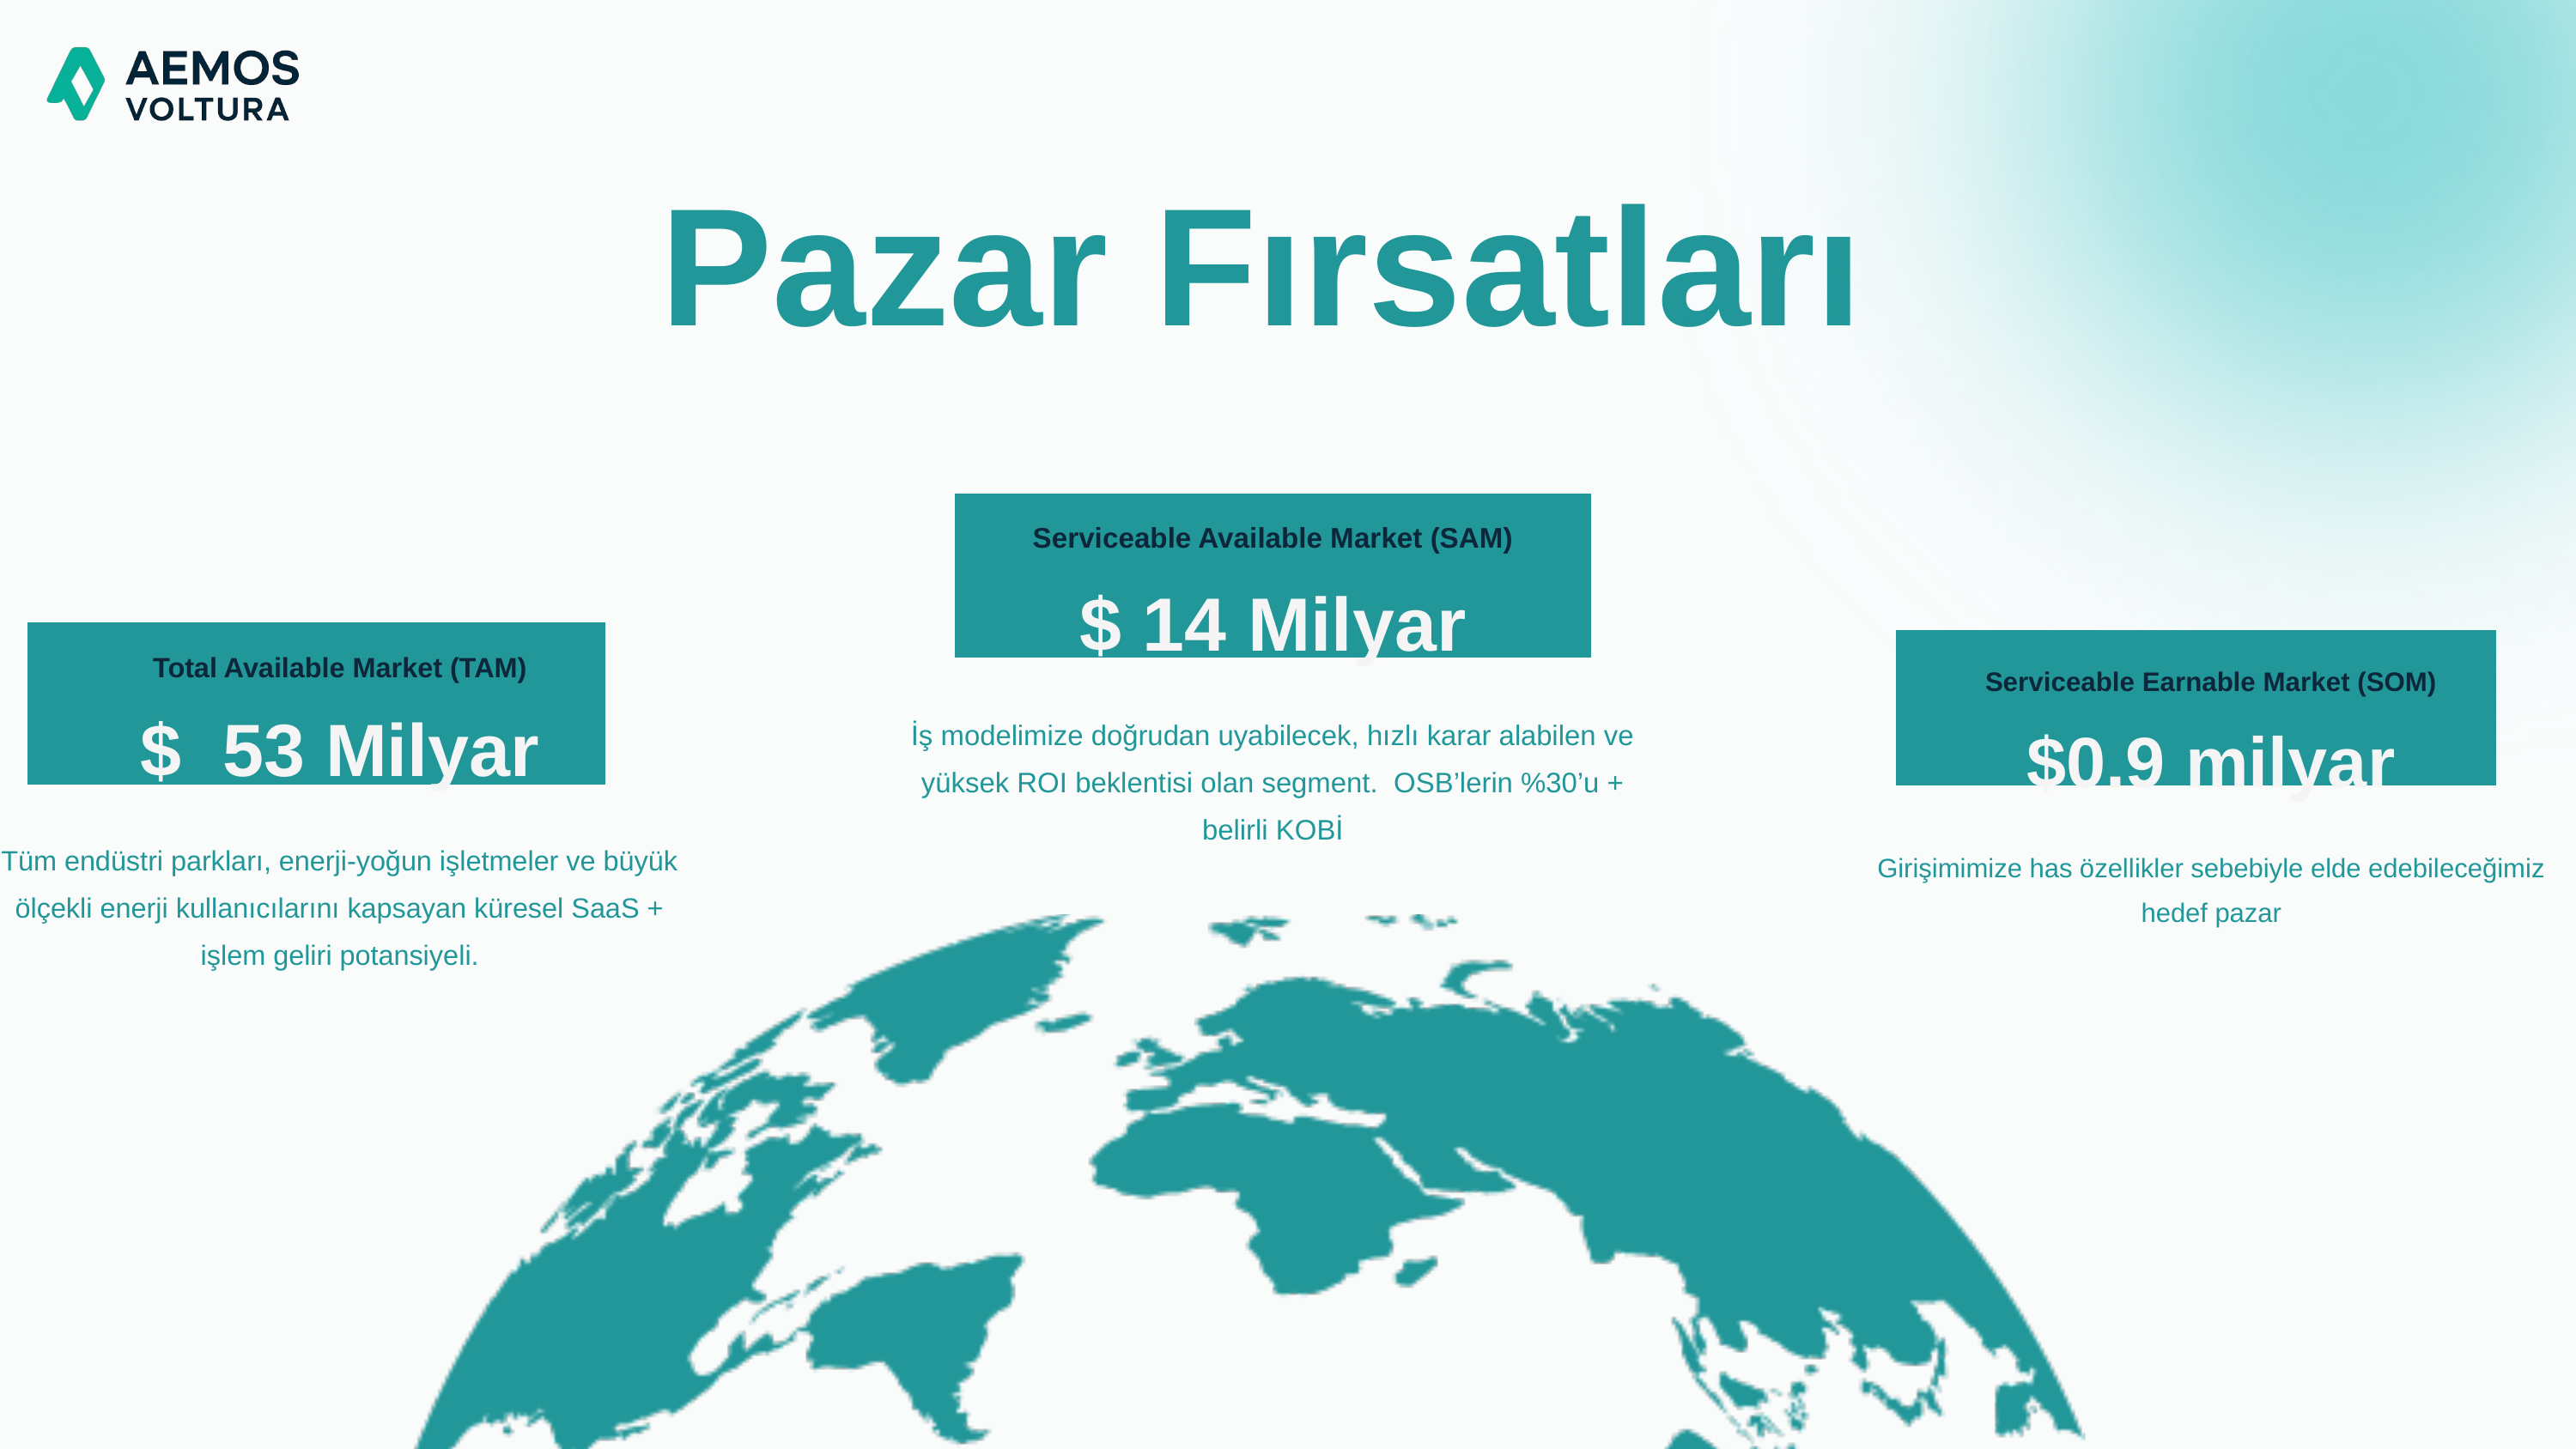

Pazar Fırsatları

Serviceable Available Market (SAM)
$ 14 Milyar

Total Available Market (TAM)
Serviceable Earnable Market (SOM)
$  53 Milyar
$0.9 milyar
İş modelimize doğrudan uyabilecek, hızlı karar alabilen ve yüksek ROI beklentisi olan segment.  OSB’lerin %30’u + belirli KOBİ
Tüm endüstri parkları, enerji‐yoğun işletmeler ve büyük ölçekli enerji kullanıcılarını kapsayan küresel SaaS + işlem geliri potansiyeli.
Girişimimize has özellikler sebebiyle elde edebileceğimiz hedef pazar